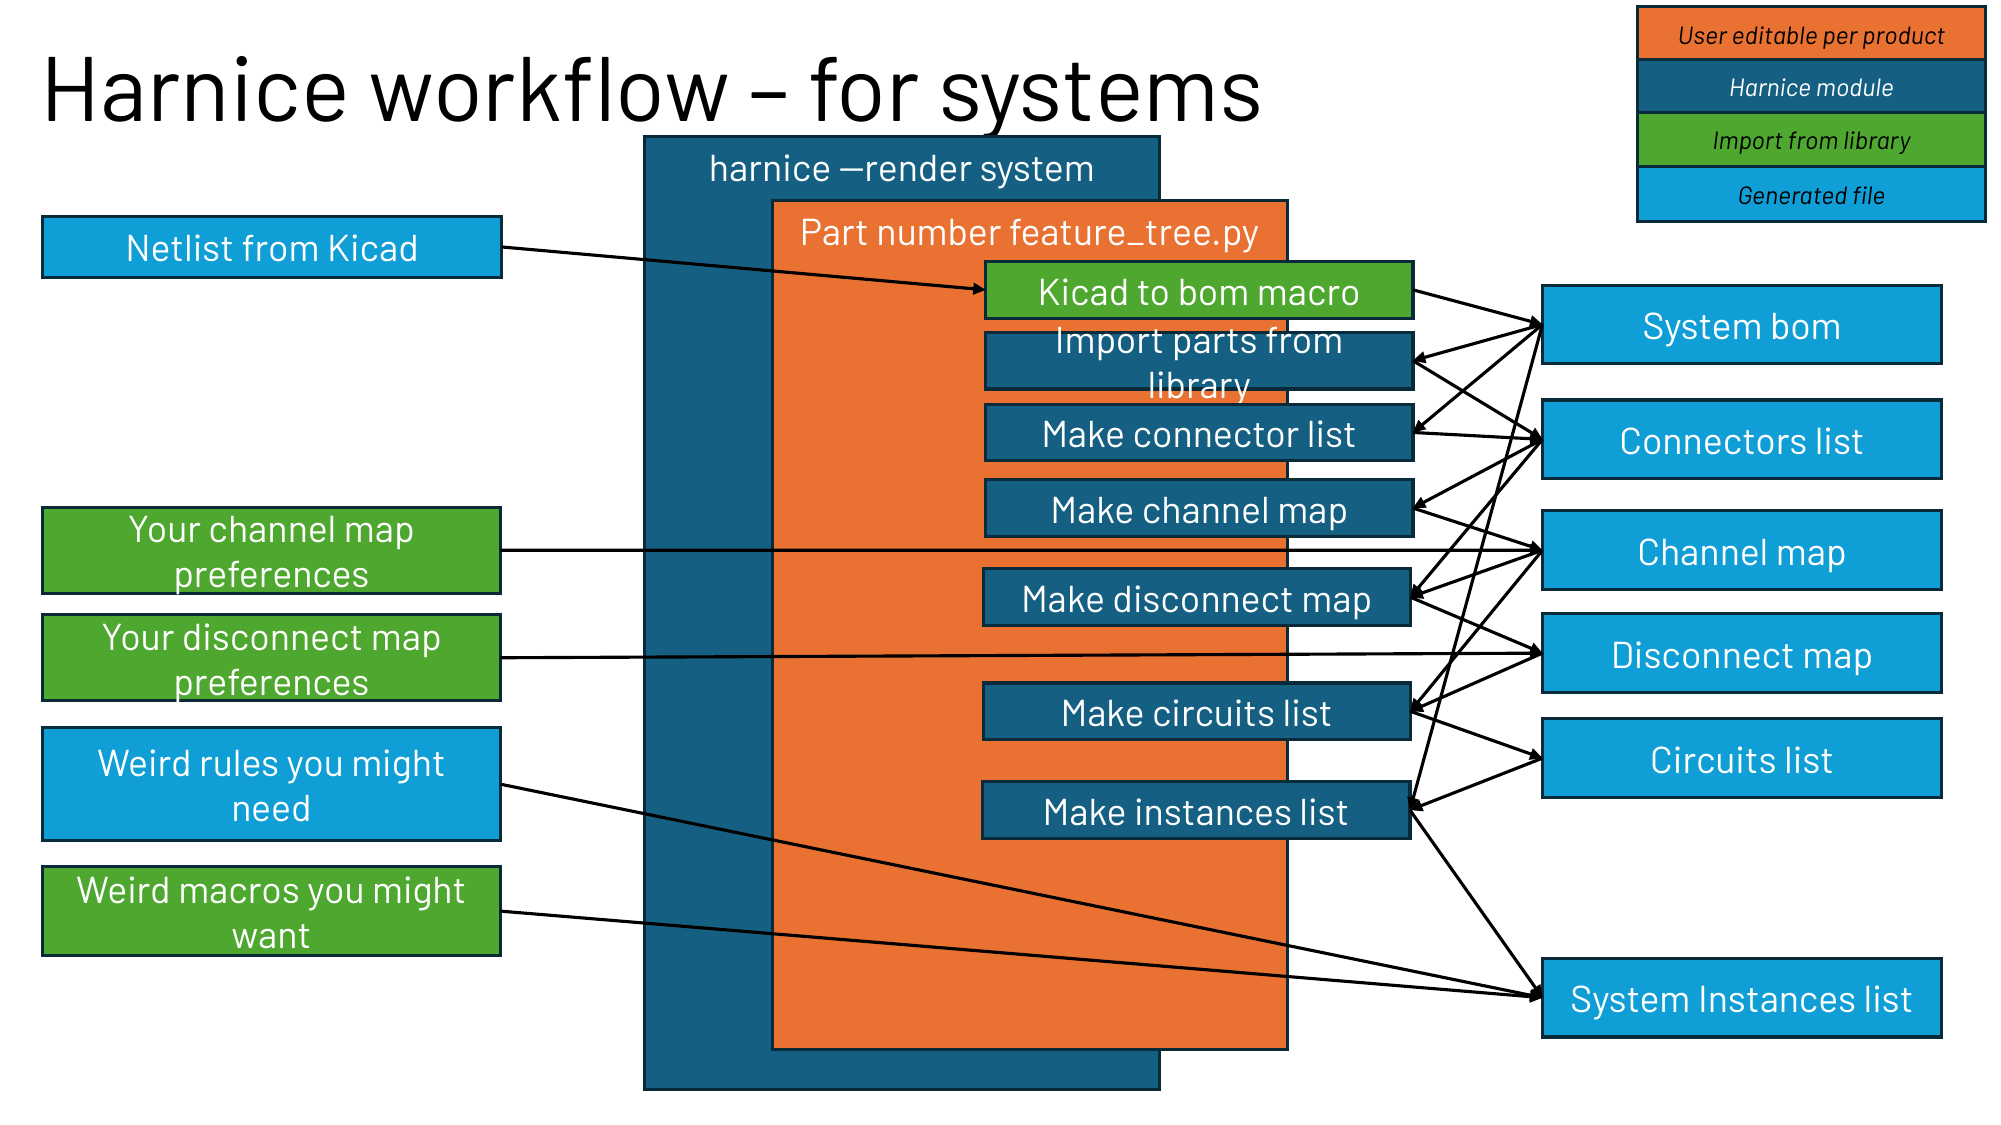

Harnice workflow – for systems
User editable per product
Harnice module
Import from library
harnice --render system
Generated file
Part number feature_tree.py
Netlist from Kicad
Kicad to bom macro
System bom
Import parts from library
Connectors list
Make connector list
Make channel map
Your channel map preferences
Channel map
Make disconnect map
Disconnect map
Your disconnect map preferences
Make circuits list
Circuits list
Weird rules you might need
Make instances list
Weird macros you might want
System Instances list